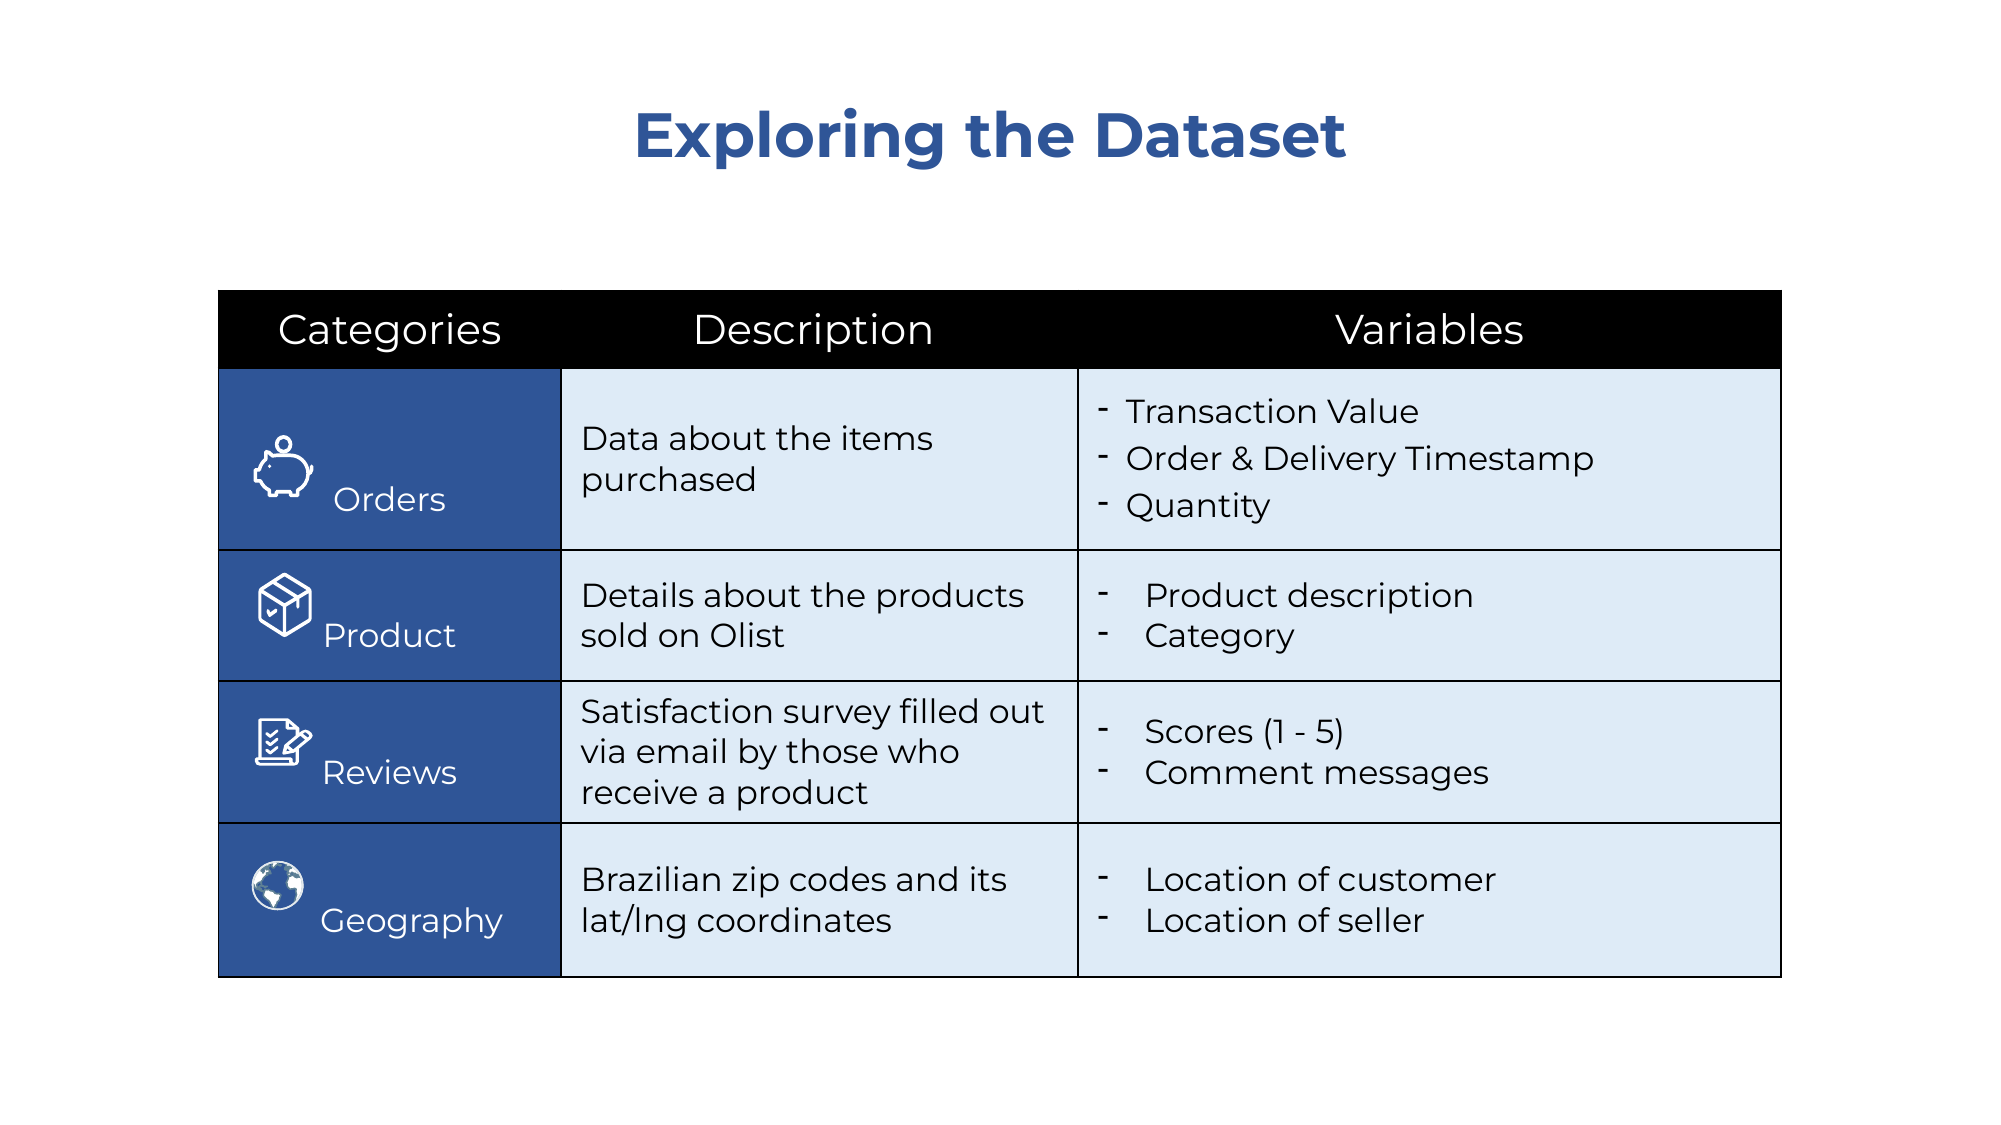

# Exploring the Dataset
| Categories | Description | Variables |
| --- | --- | --- |
| Orders | Data about the items purchased | Transaction Value Order & Delivery Timestamp Quantity |
| Product | Details about the products sold on Olist | Product description Category |
| Reviews | Satisfaction survey filled out via email by those who receive a product | Scores (1 - 5) Comment messages |
| Geography | Brazilian zip codes and its lat/lng coordinates | Location of customer Location of seller |